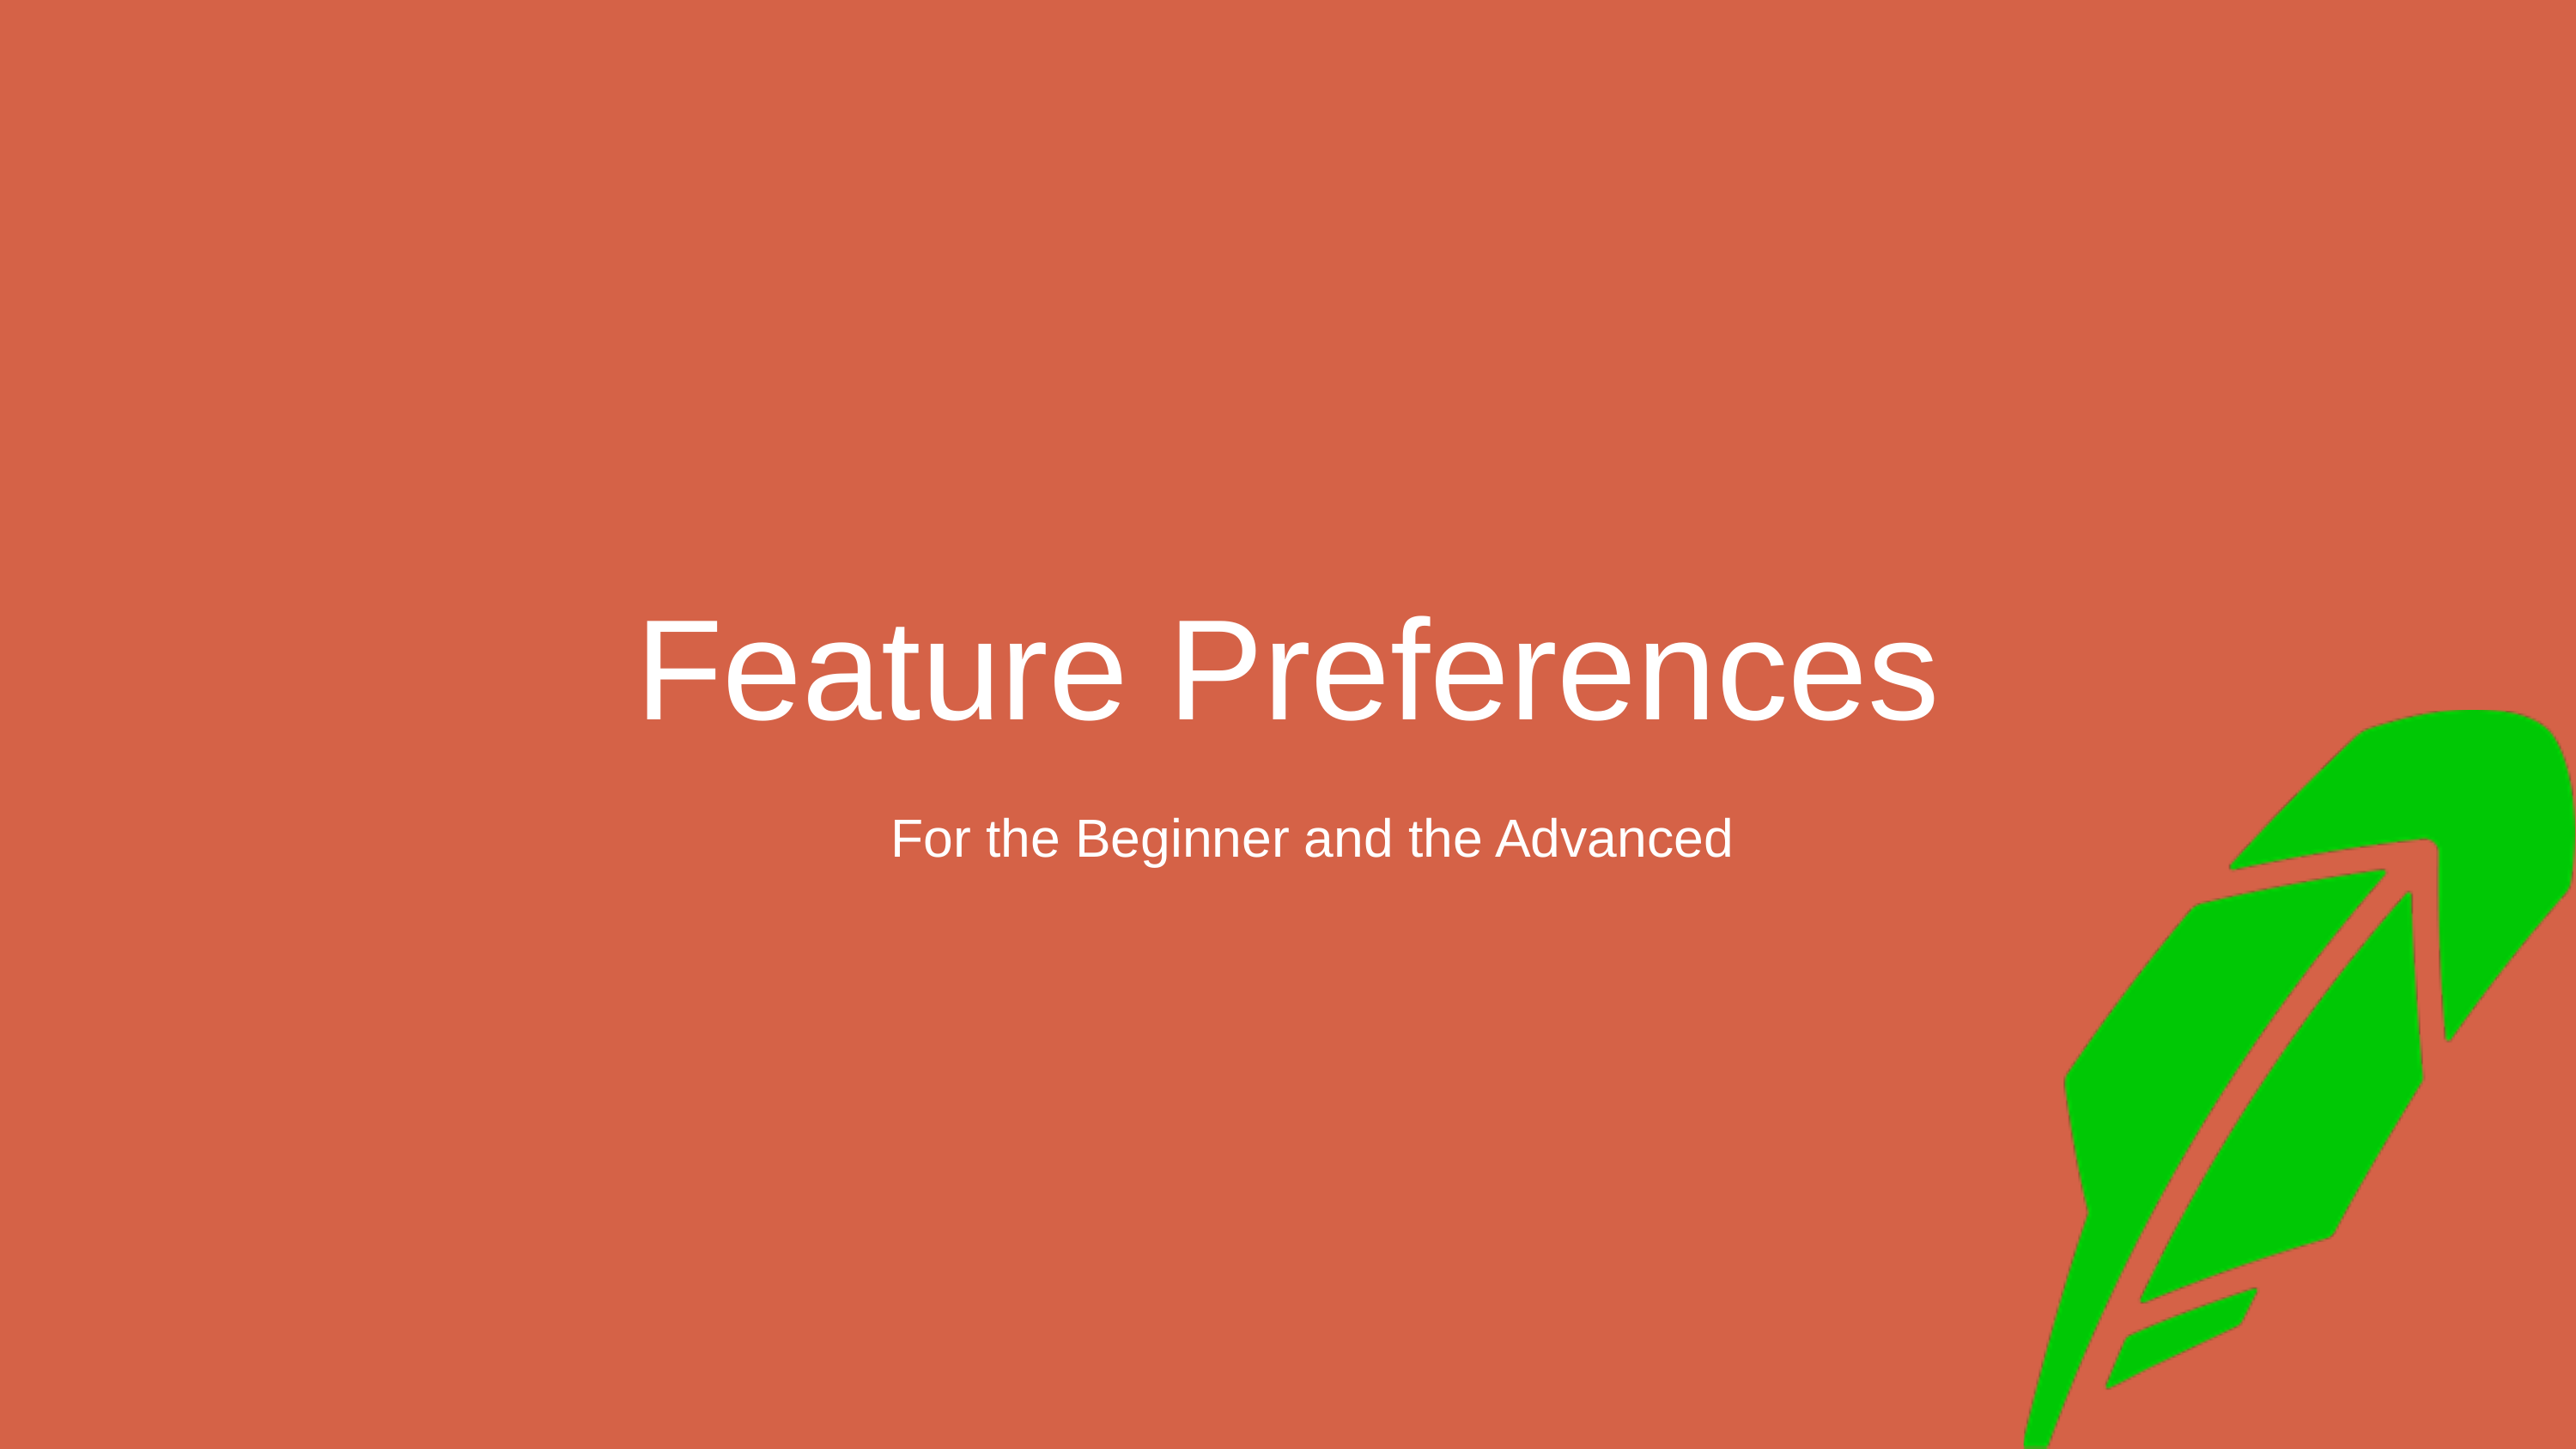

Feature Preferences

For the Beginner and the Advanced